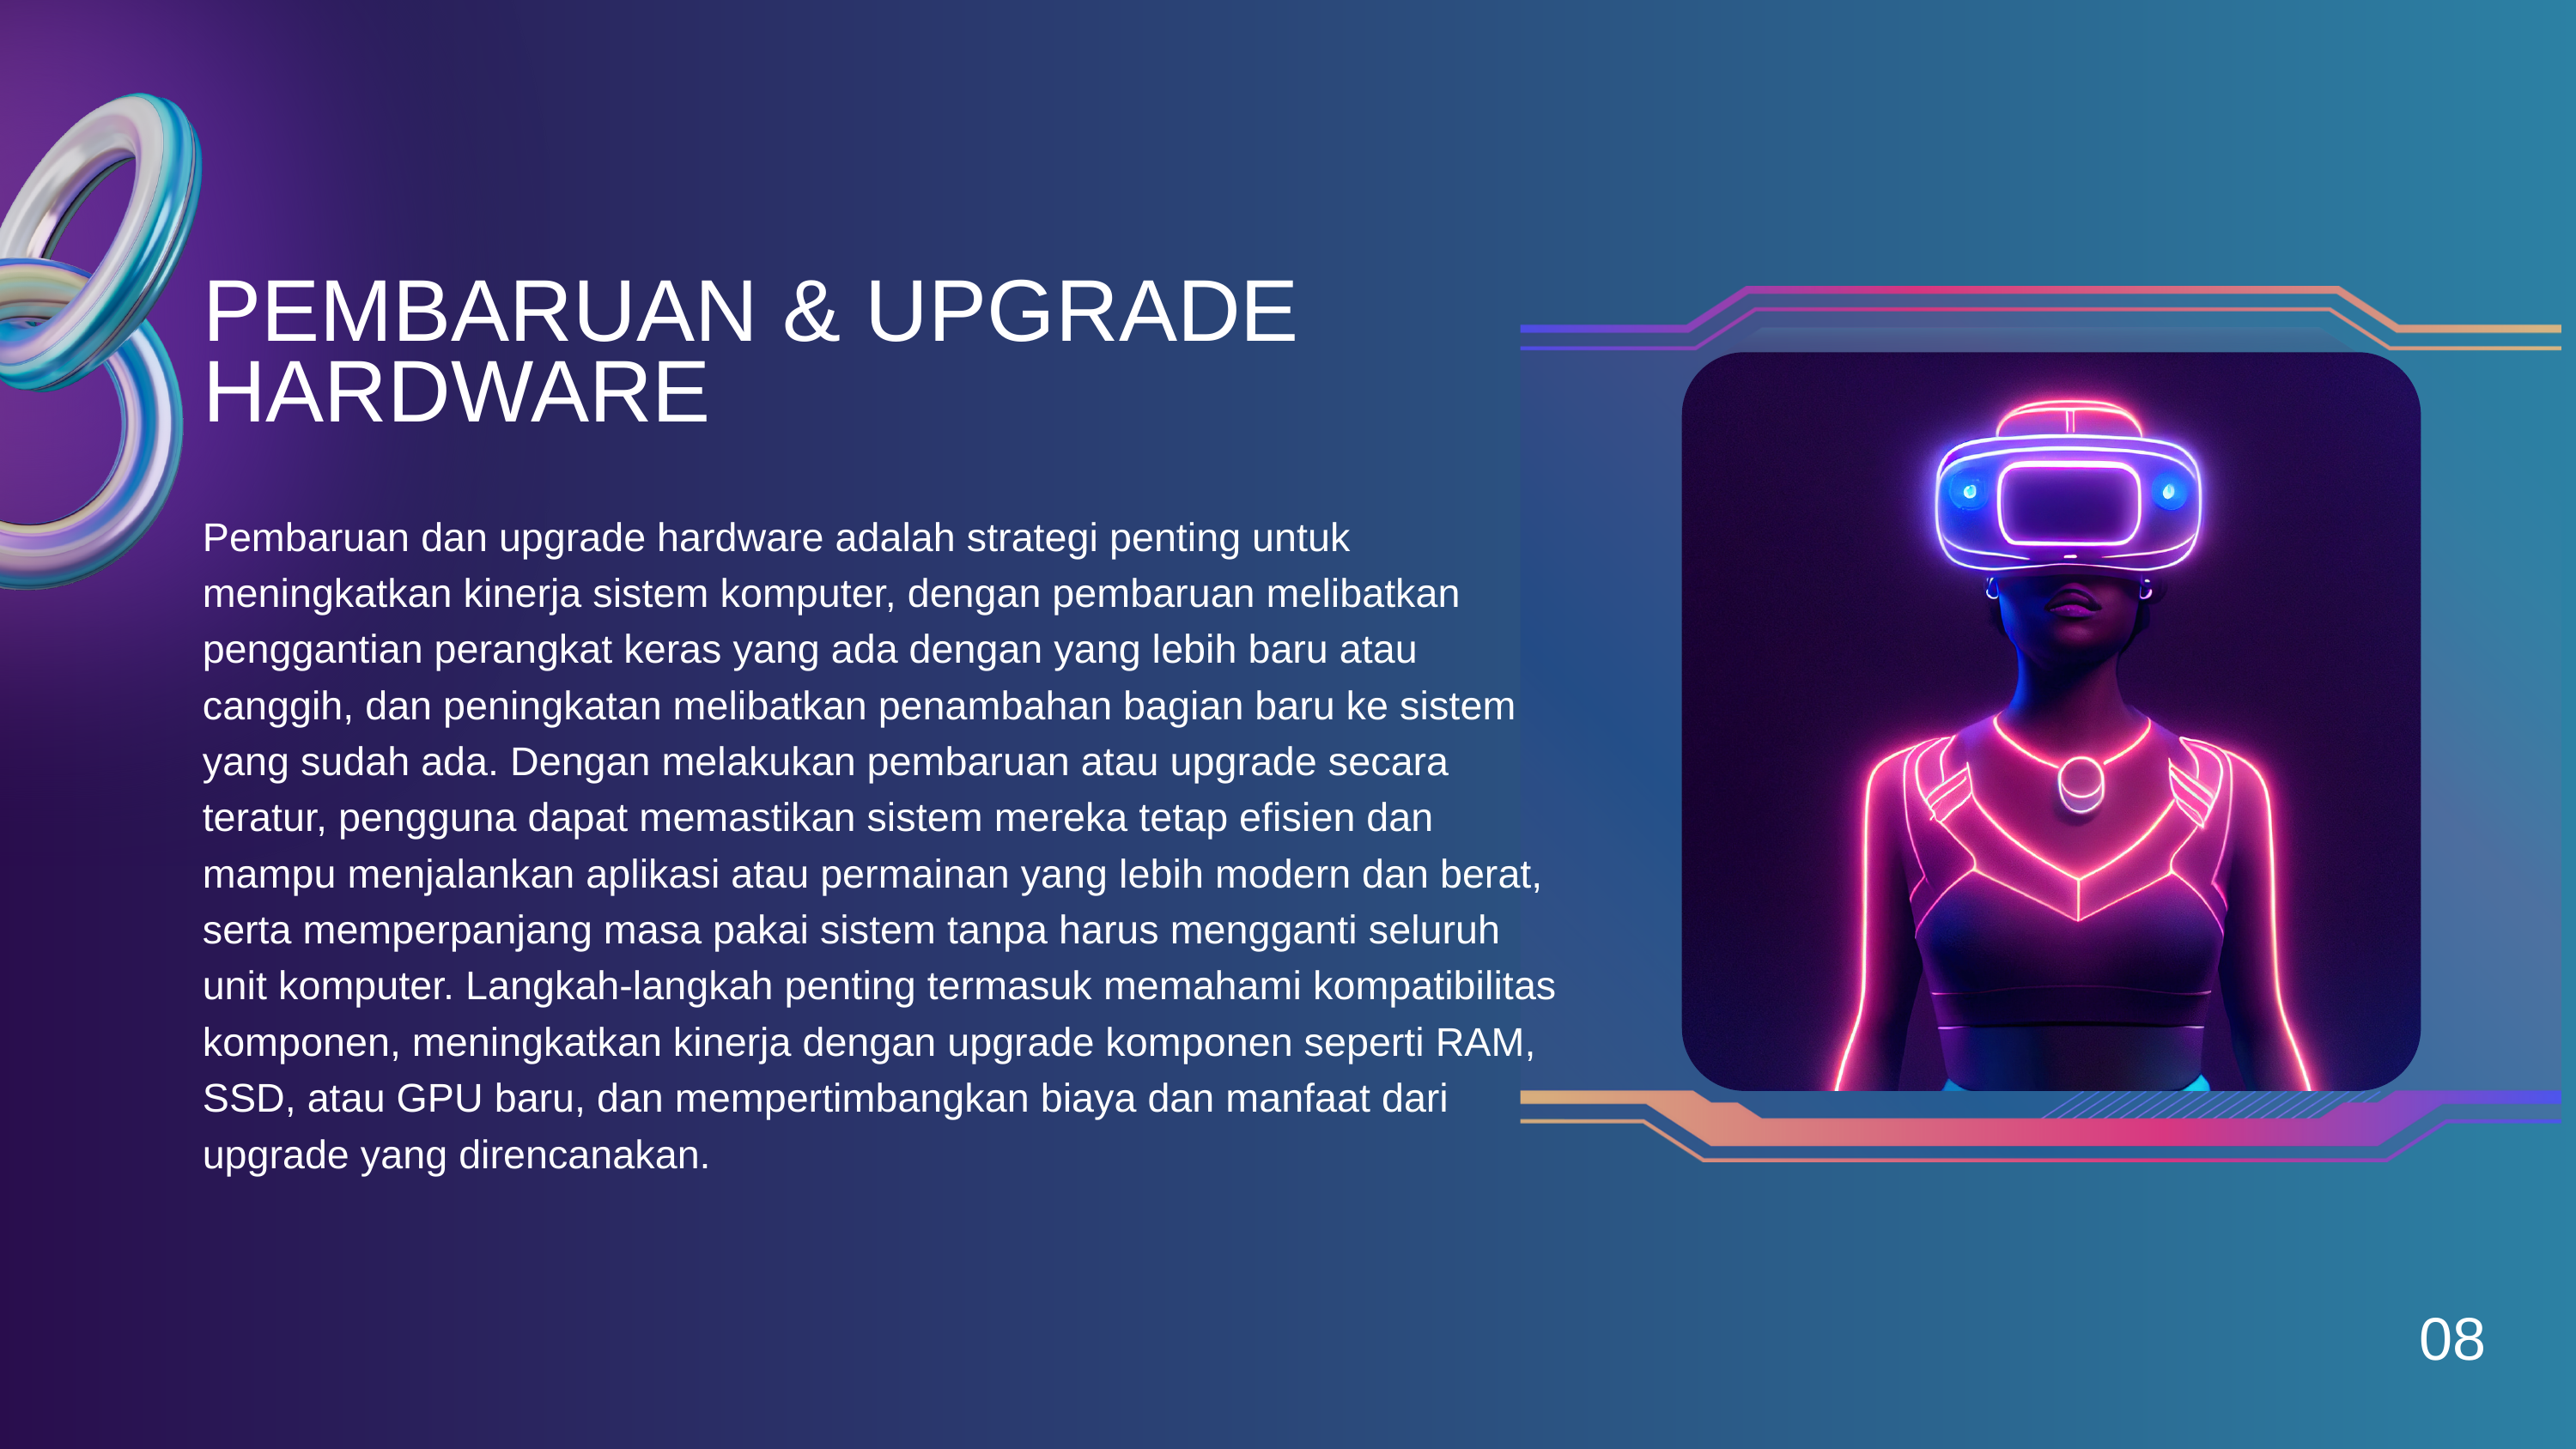

PEMBARUAN & UPGRADE HARDWARE

Pembaruan dan upgrade hardware adalah strategi penting untuk meningkatkan kinerja sistem komputer, dengan pembaruan melibatkan penggantian perangkat keras yang ada dengan yang lebih baru atau canggih, dan peningkatan melibatkan penambahan bagian baru ke sistem yang sudah ada. Dengan melakukan pembaruan atau upgrade secara teratur, pengguna dapat memastikan sistem mereka tetap efisien dan mampu menjalankan aplikasi atau permainan yang lebih modern dan berat, serta memperpanjang masa pakai sistem tanpa harus mengganti seluruh unit komputer. Langkah-langkah penting termasuk memahami kompatibilitas komponen, meningkatkan kinerja dengan upgrade komponen seperti RAM, SSD, atau GPU baru, dan mempertimbangkan biaya dan manfaat dari upgrade yang direncanakan.
08